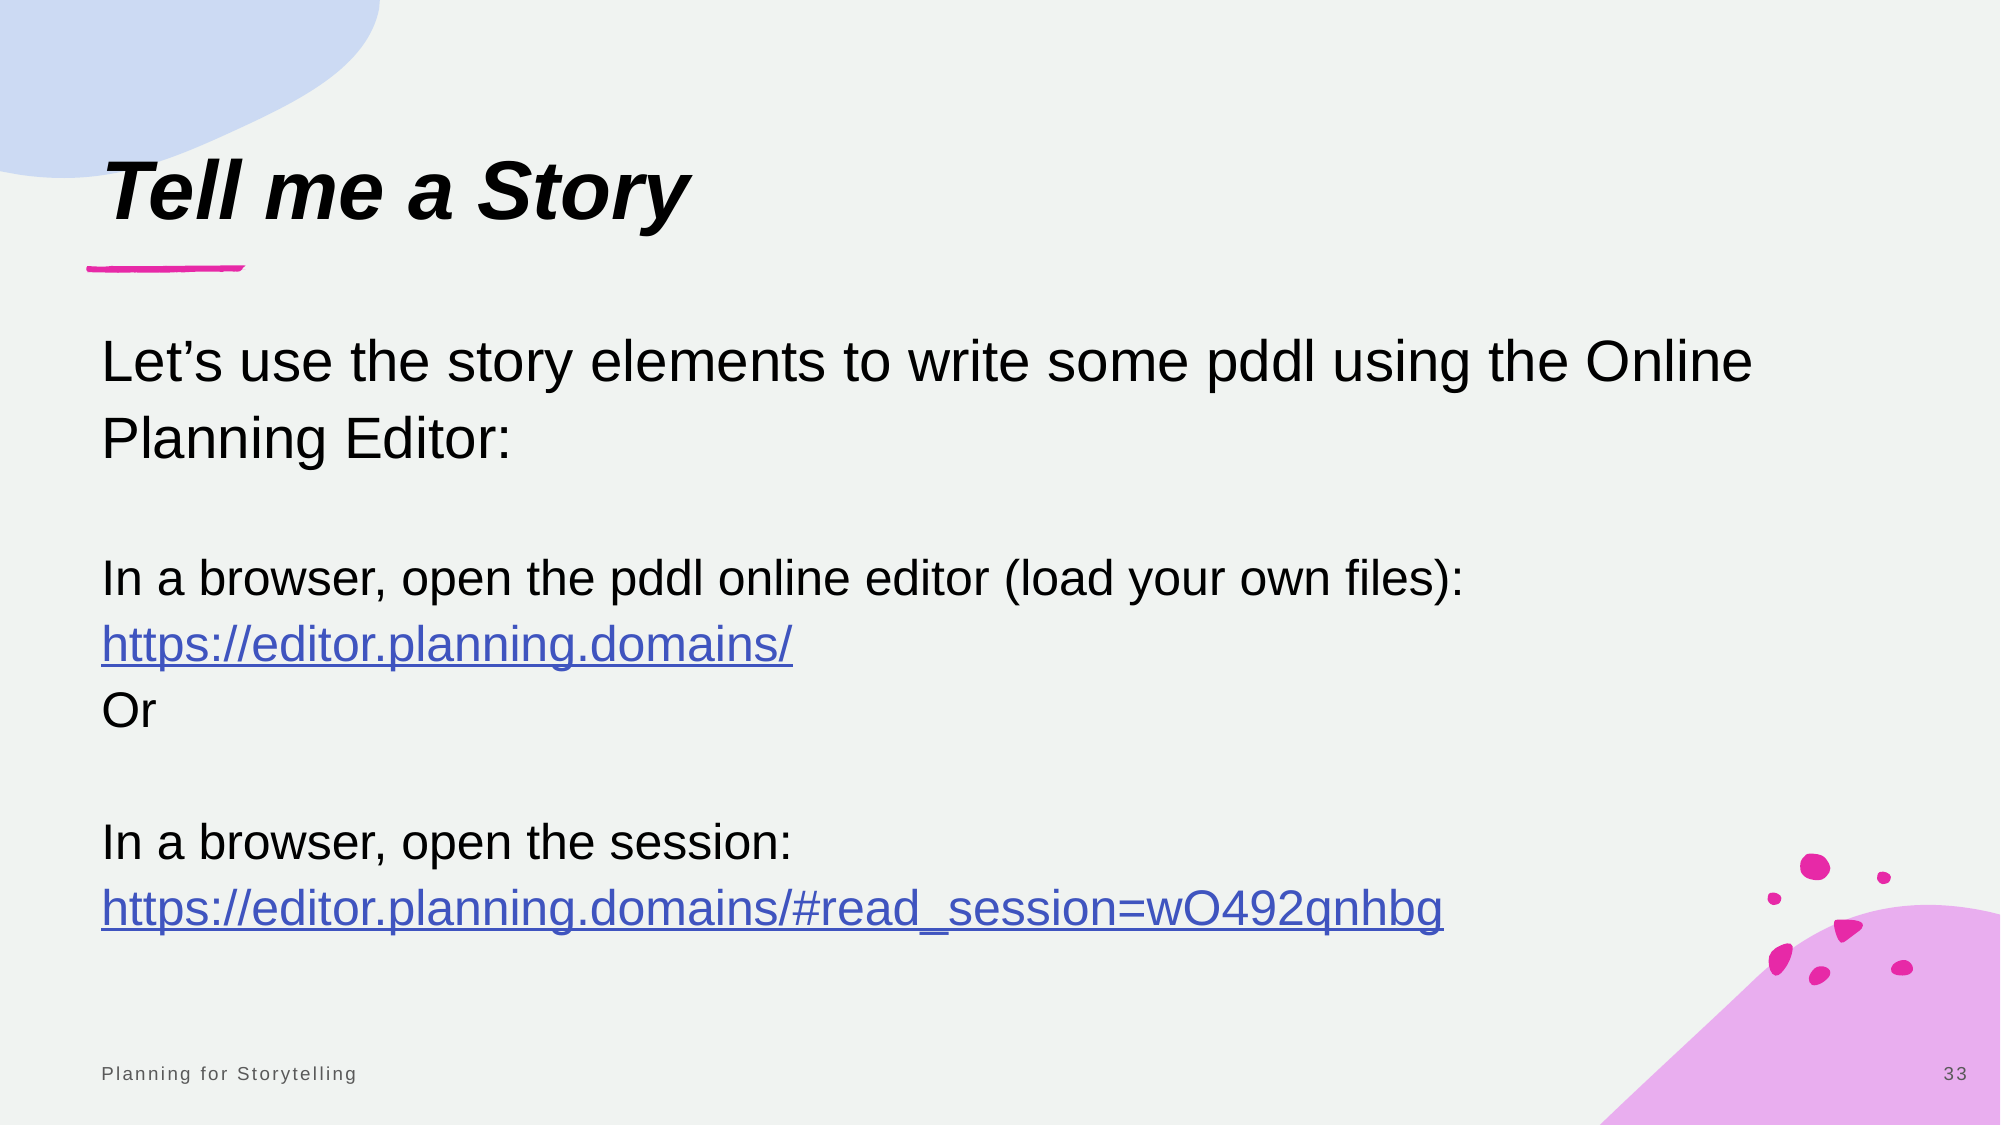

# Tell me a Story
Let’s use the story elements to write some pddl using the Online Planning Editor:
In a browser, open the pddl online editor (load your own files):
https://editor.planning.domains/
Or
In a browser, open the session:
https://editor.planning.domains/#read_session=wO492qnhbg

Planning for Storytelling
33